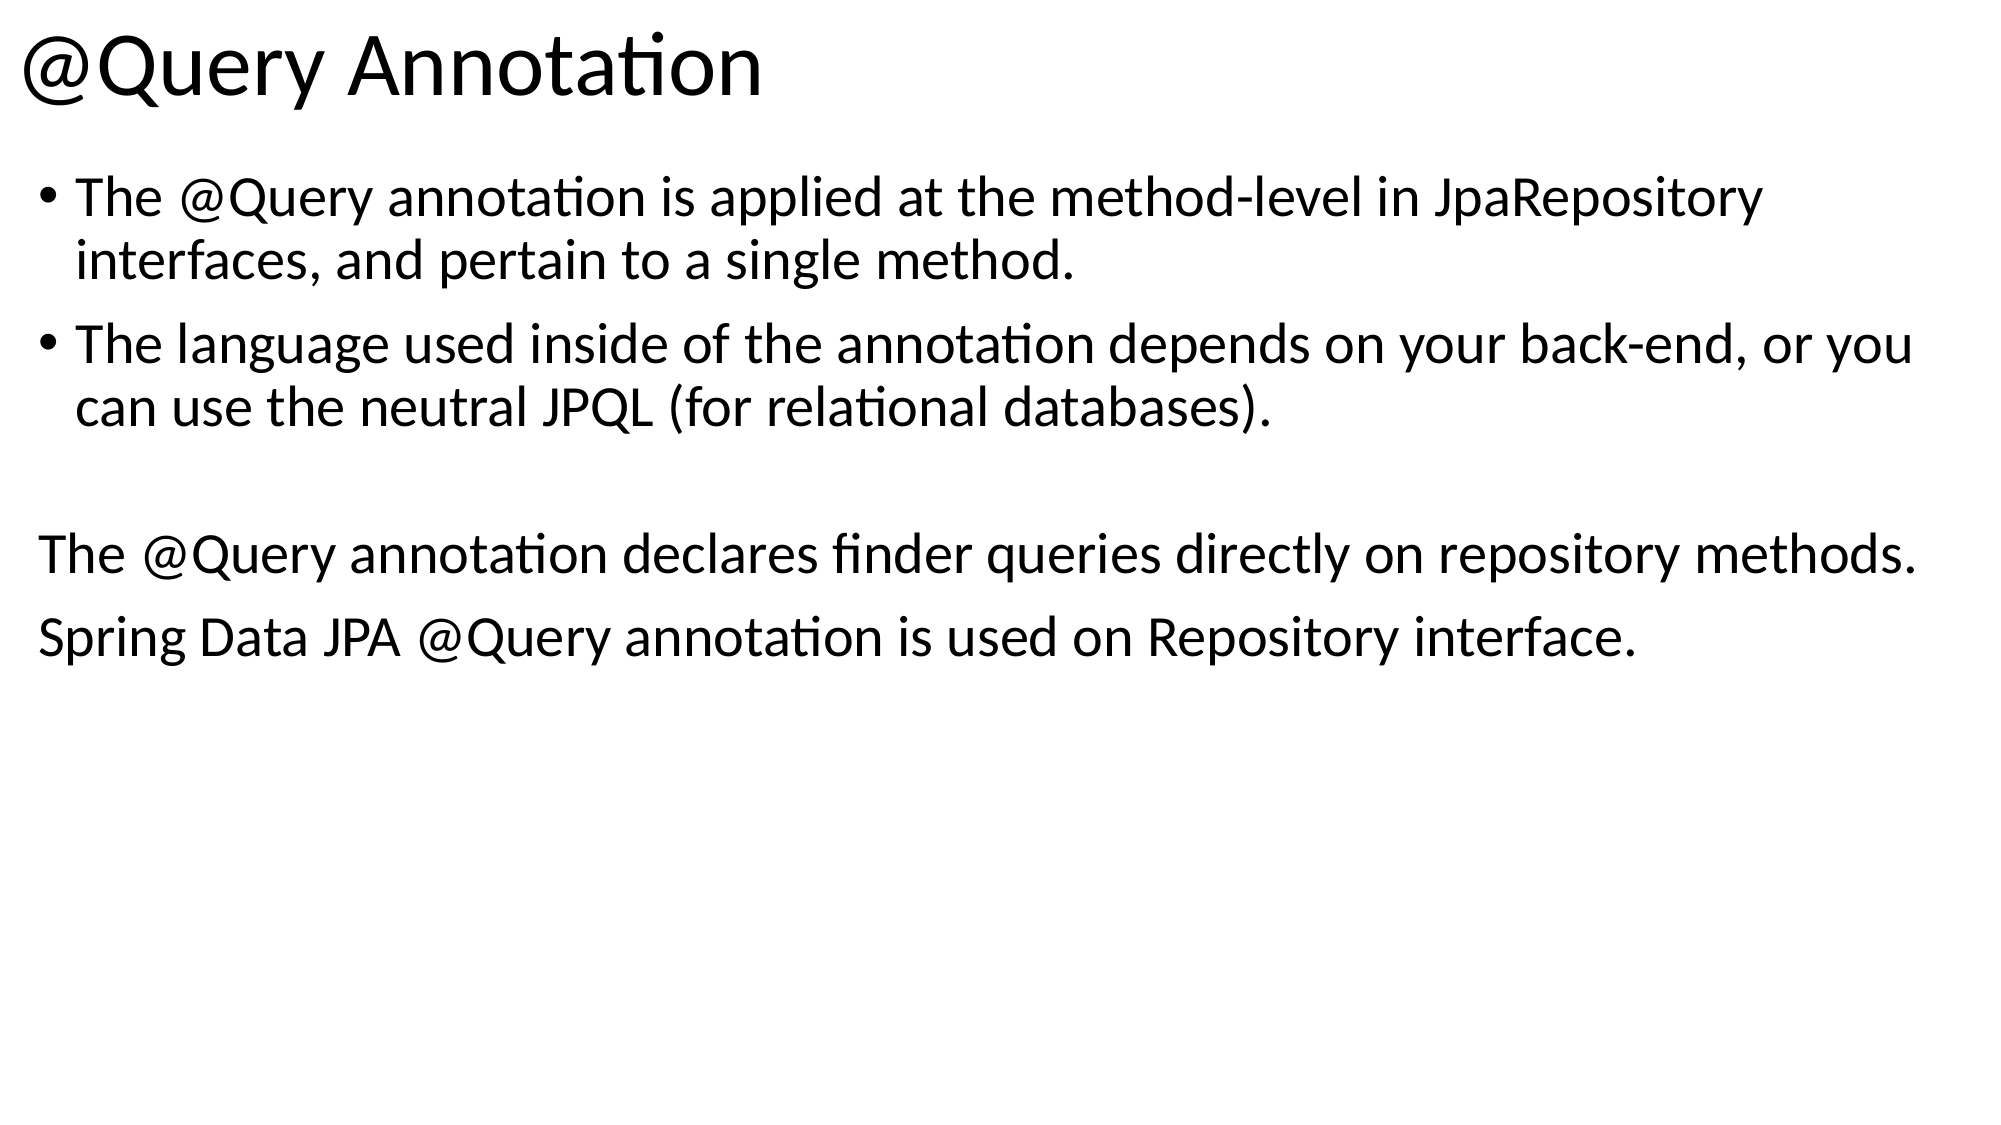

# @Query Annotation
The @Query annotation is applied at the method-level in JpaRepository interfaces, and pertain to a single method.
The language used inside of the annotation depends on your back-end, or you can use the neutral JPQL (for relational databases).
The @Query annotation declares finder queries directly on repository methods.
Spring Data JPA @Query annotation is used on Repository interface.